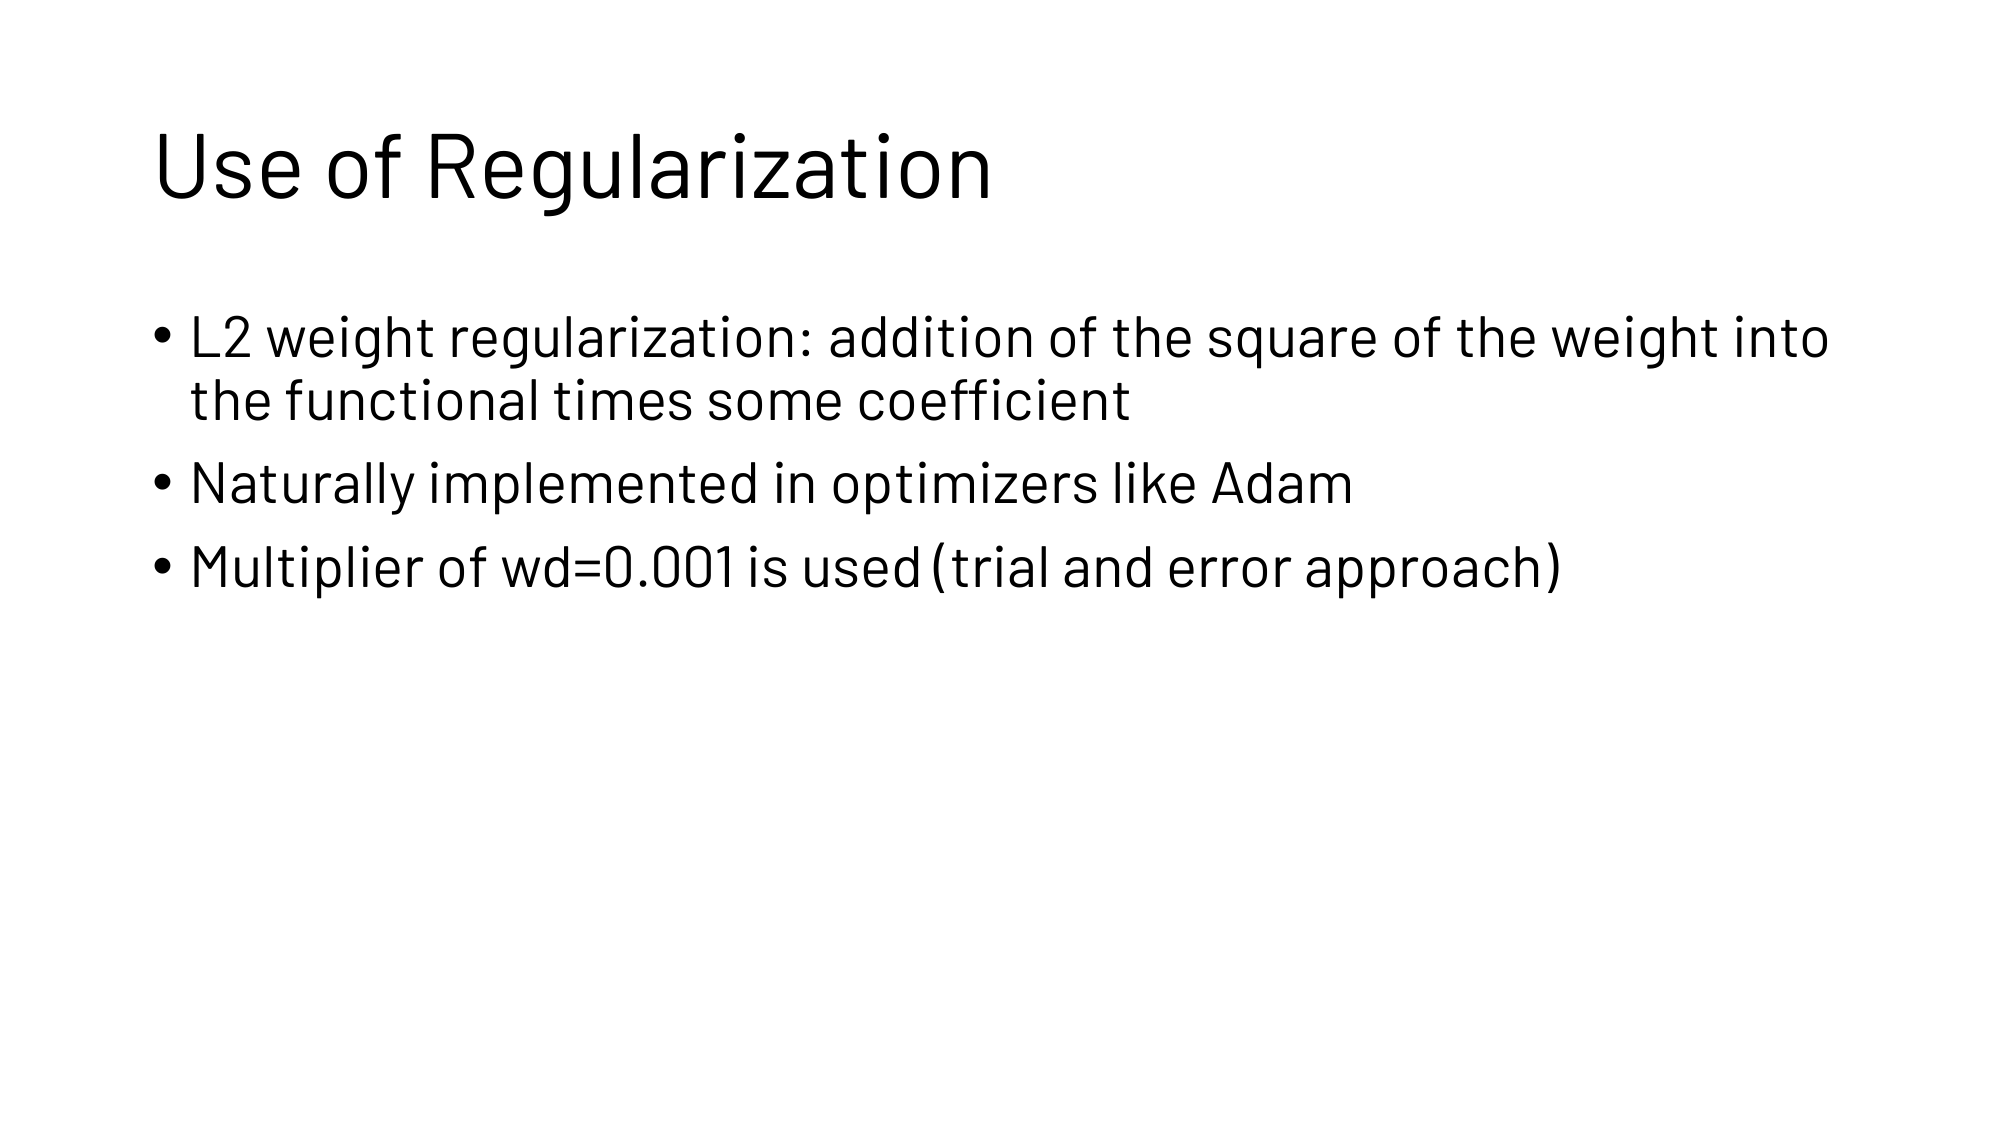

# Use of Regularization
L2 weight regularization: addition of the square of the weight into the functional times some coefficient
Naturally implemented in optimizers like Adam
Multiplier of wd=0.001 is used (trial and error approach)